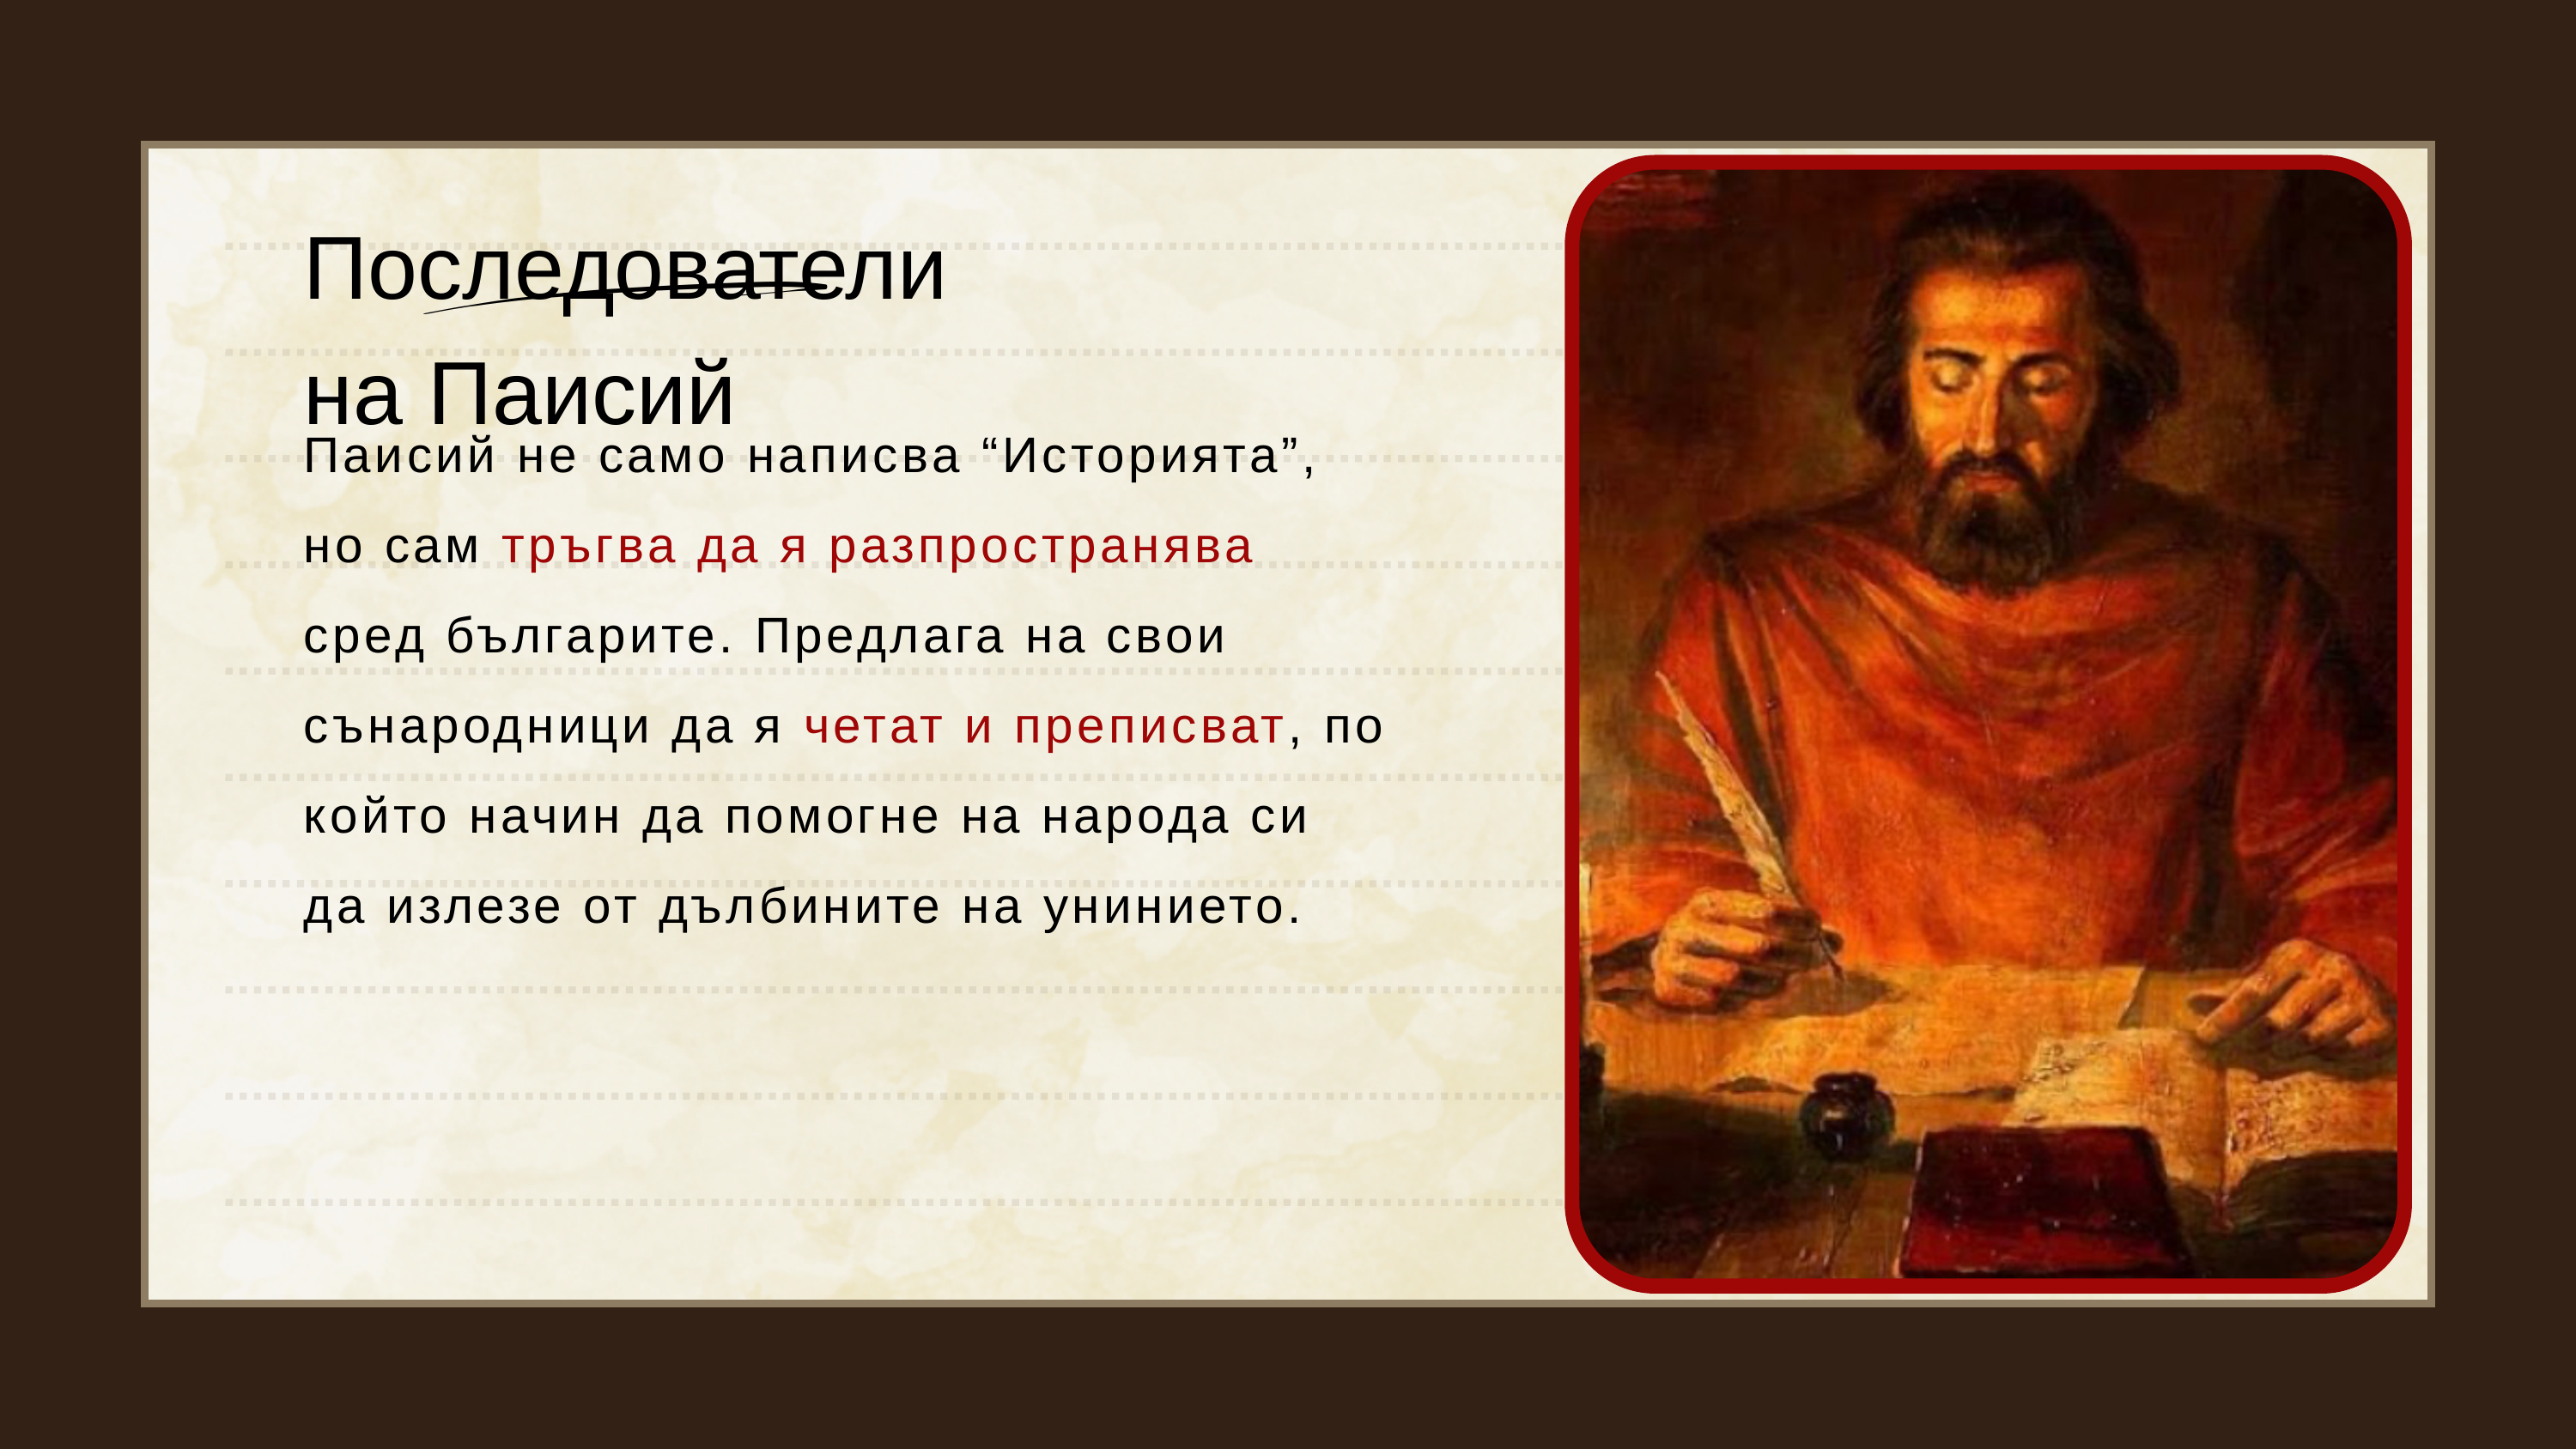

Последователи на Паисий

Паисий не само написва “Историята”, но сам тръгва да я разпространява сред българите. Предлага на свои сънародници да я четат и преписват, по който начин да помогне на народа си да излезе от дълбините на унинието.